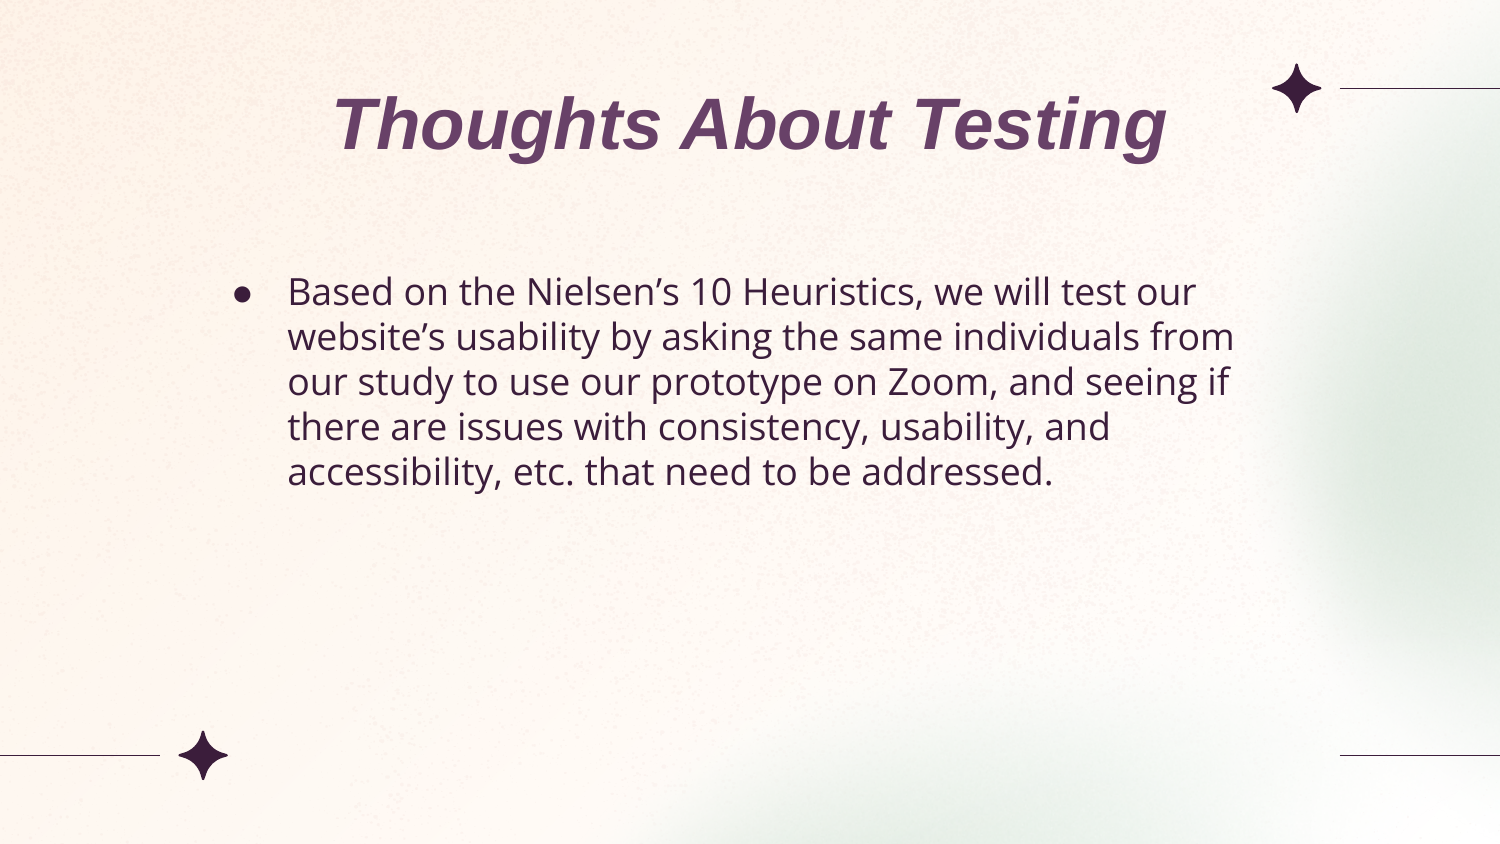

Thoughts About Testing
Based on the Nielsen’s 10 Heuristics, we will test our website’s usability by asking the same individuals from our study to use our prototype on Zoom, and seeing if there are issues with consistency, usability, and accessibility, etc. that need to be addressed.